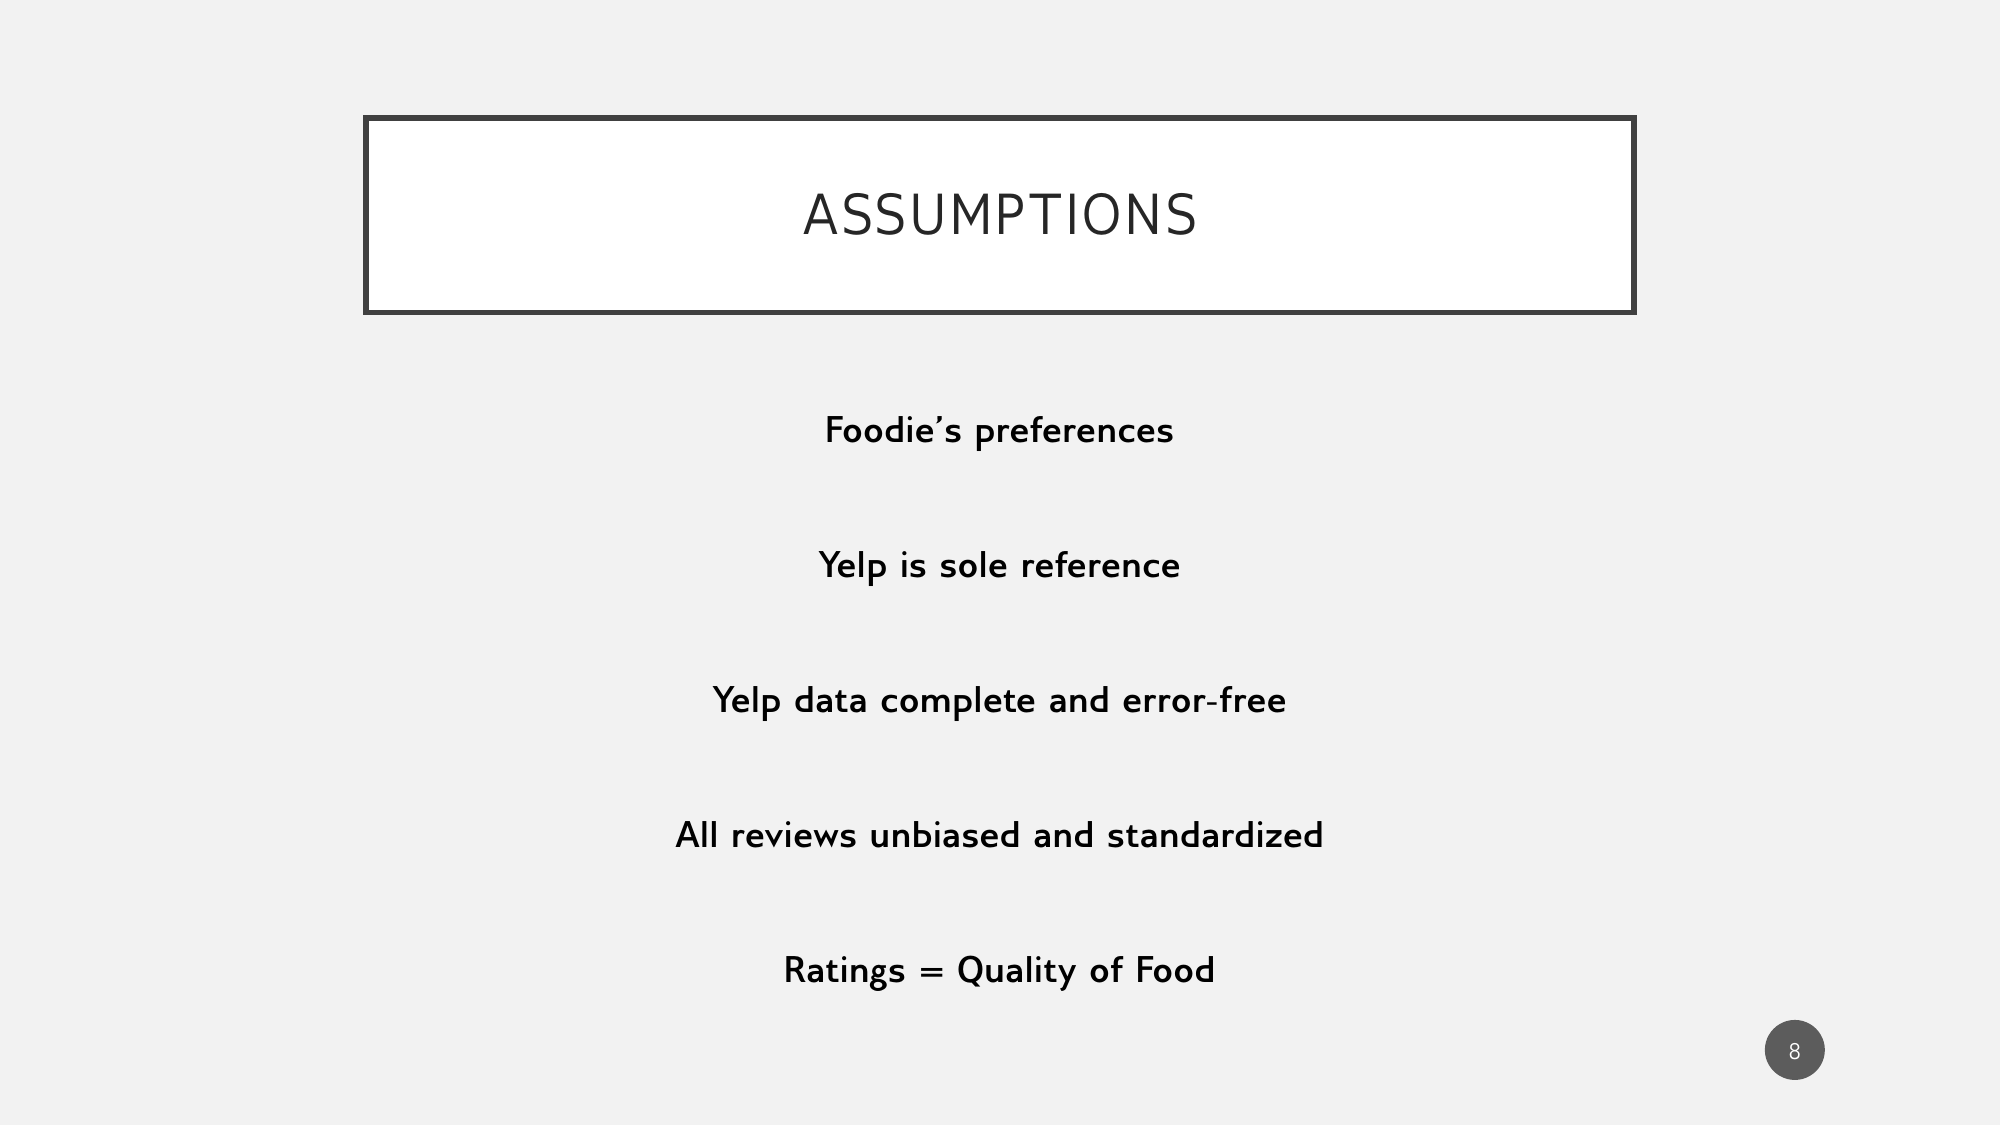

# Assumptions
Foodie’s preferences

Yelp is sole reference

Yelp data complete and error-free

All reviews unbiased and standardized

Ratings = Quality of Food

8